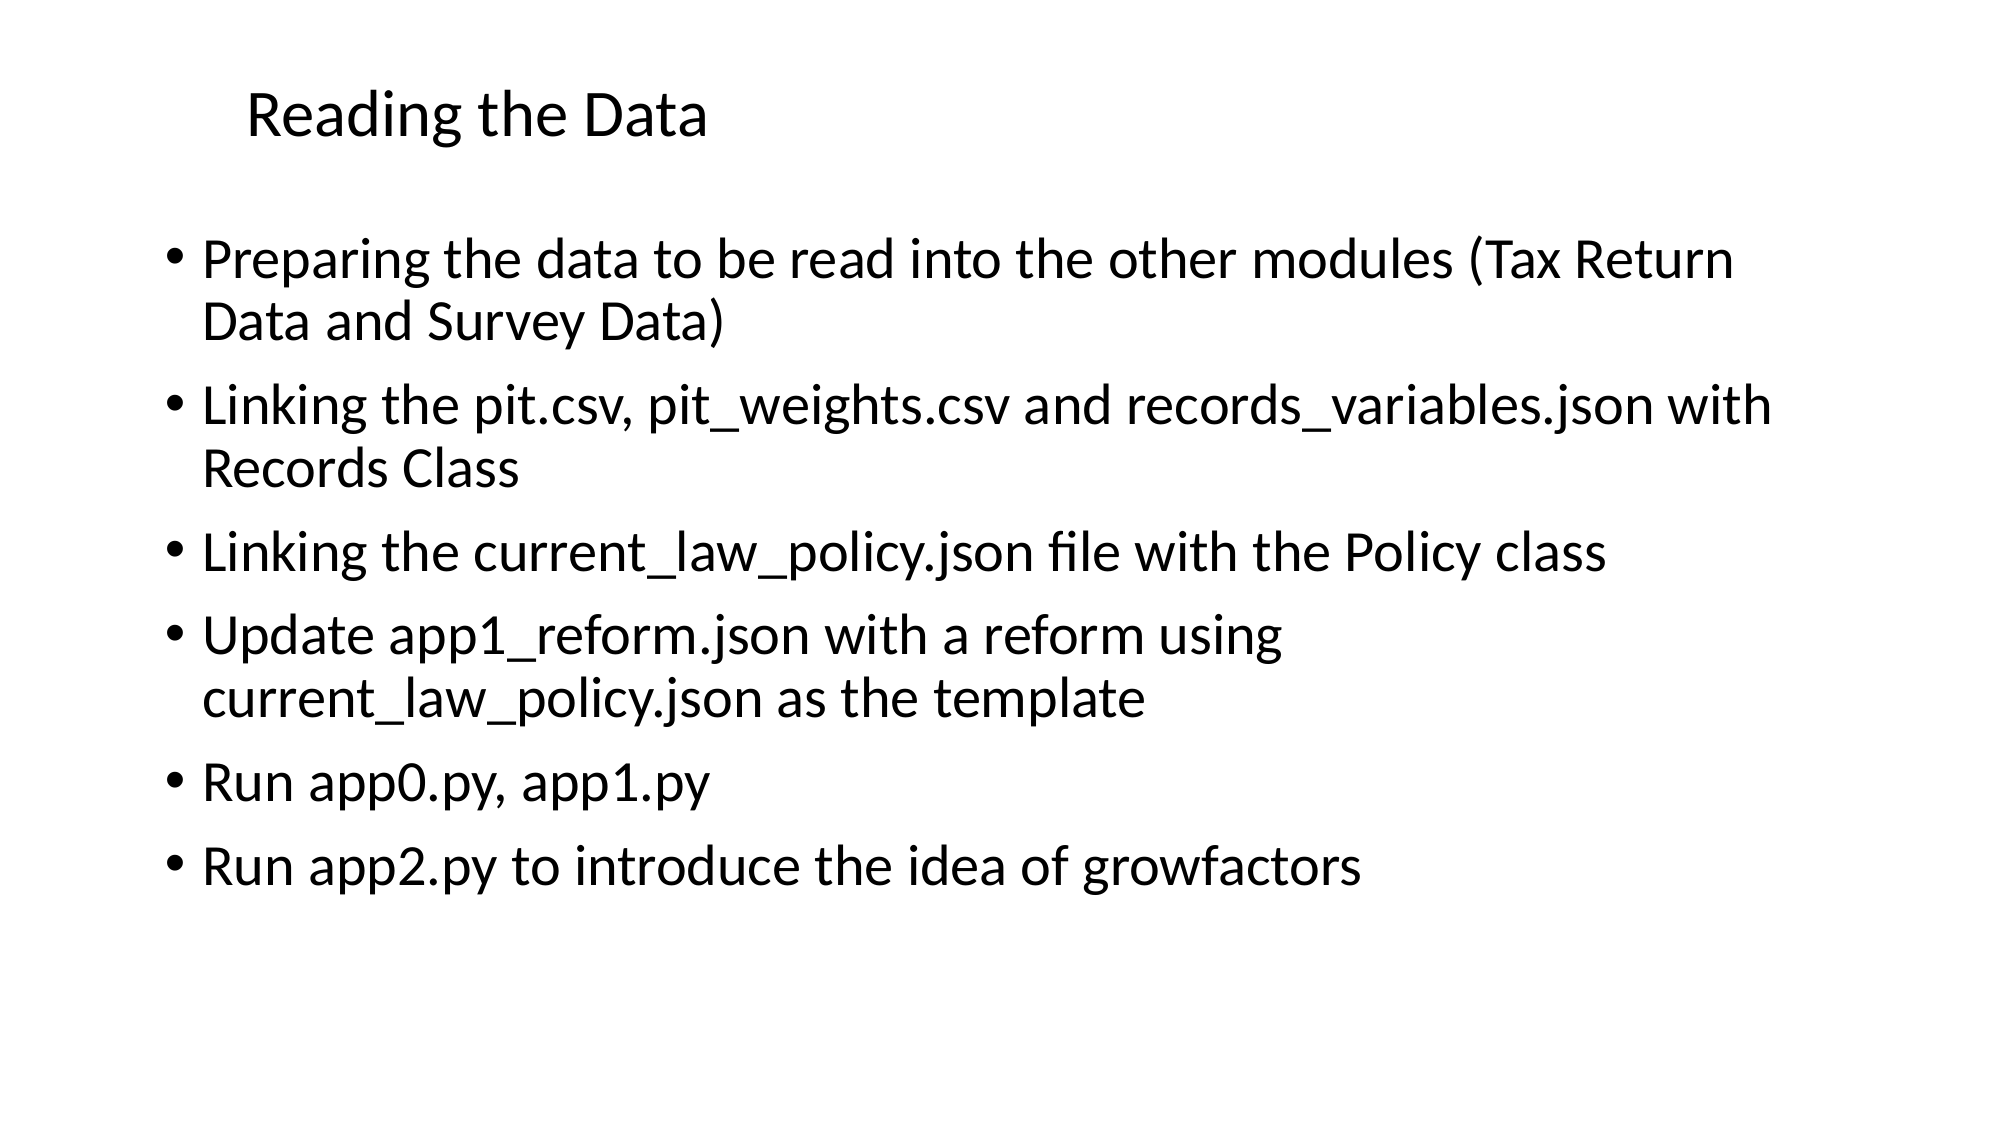

# Reading the Data
Preparing the data to be read into the other modules (Tax Return Data and Survey Data)
Linking the pit.csv, pit_weights.csv and records_variables.json with Records Class
Linking the current_law_policy.json file with the Policy class
Update app1_reform.json with a reform using current_law_policy.json as the template
Run app0.py, app1.py
Run app2.py to introduce the idea of growfactors